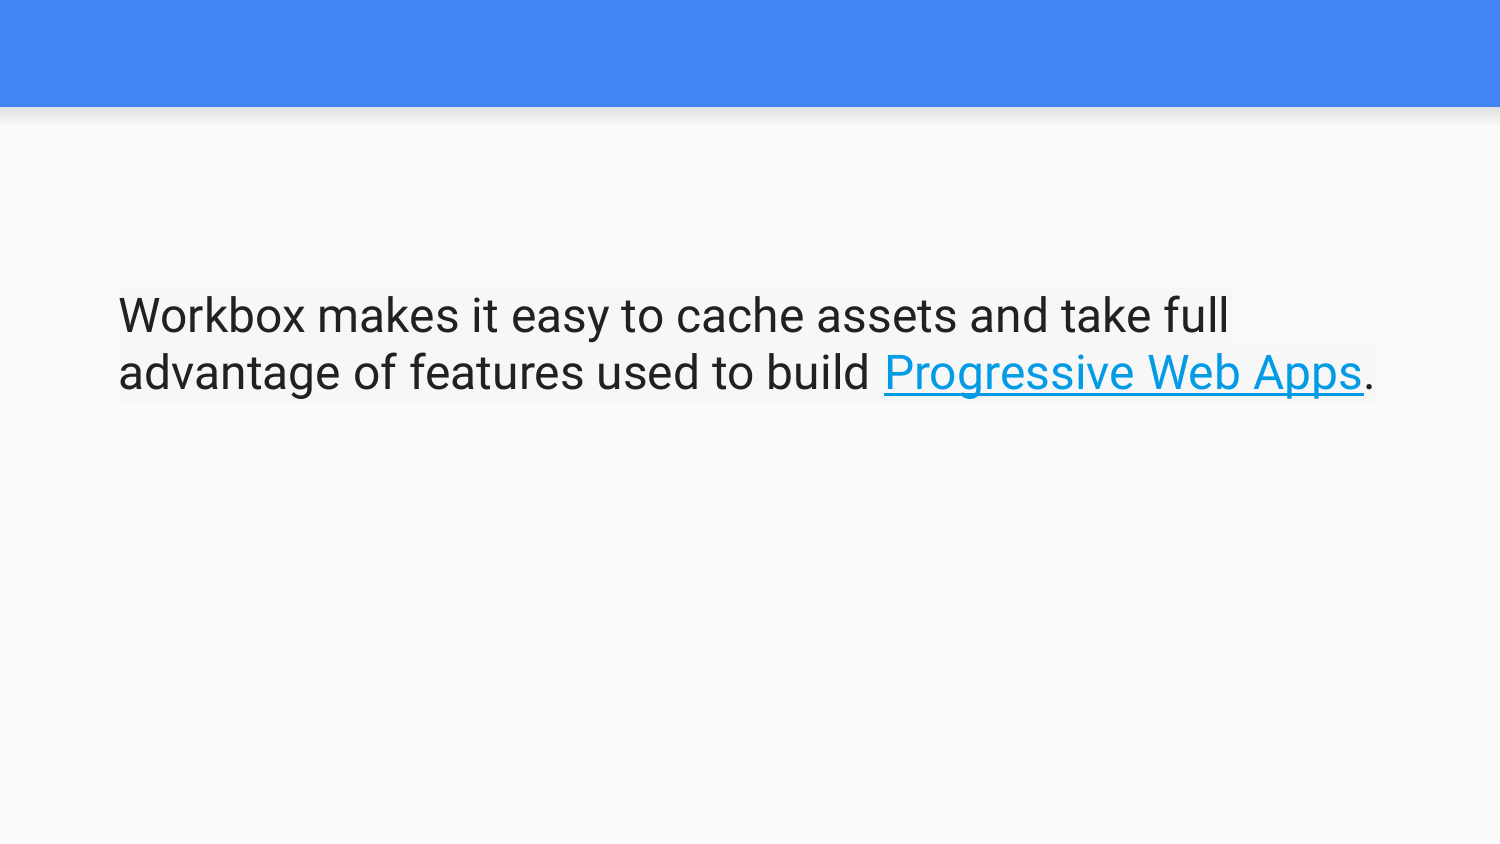

#
Workbox makes it easy to cache assets and take full advantage of features used to build Progressive Web Apps.